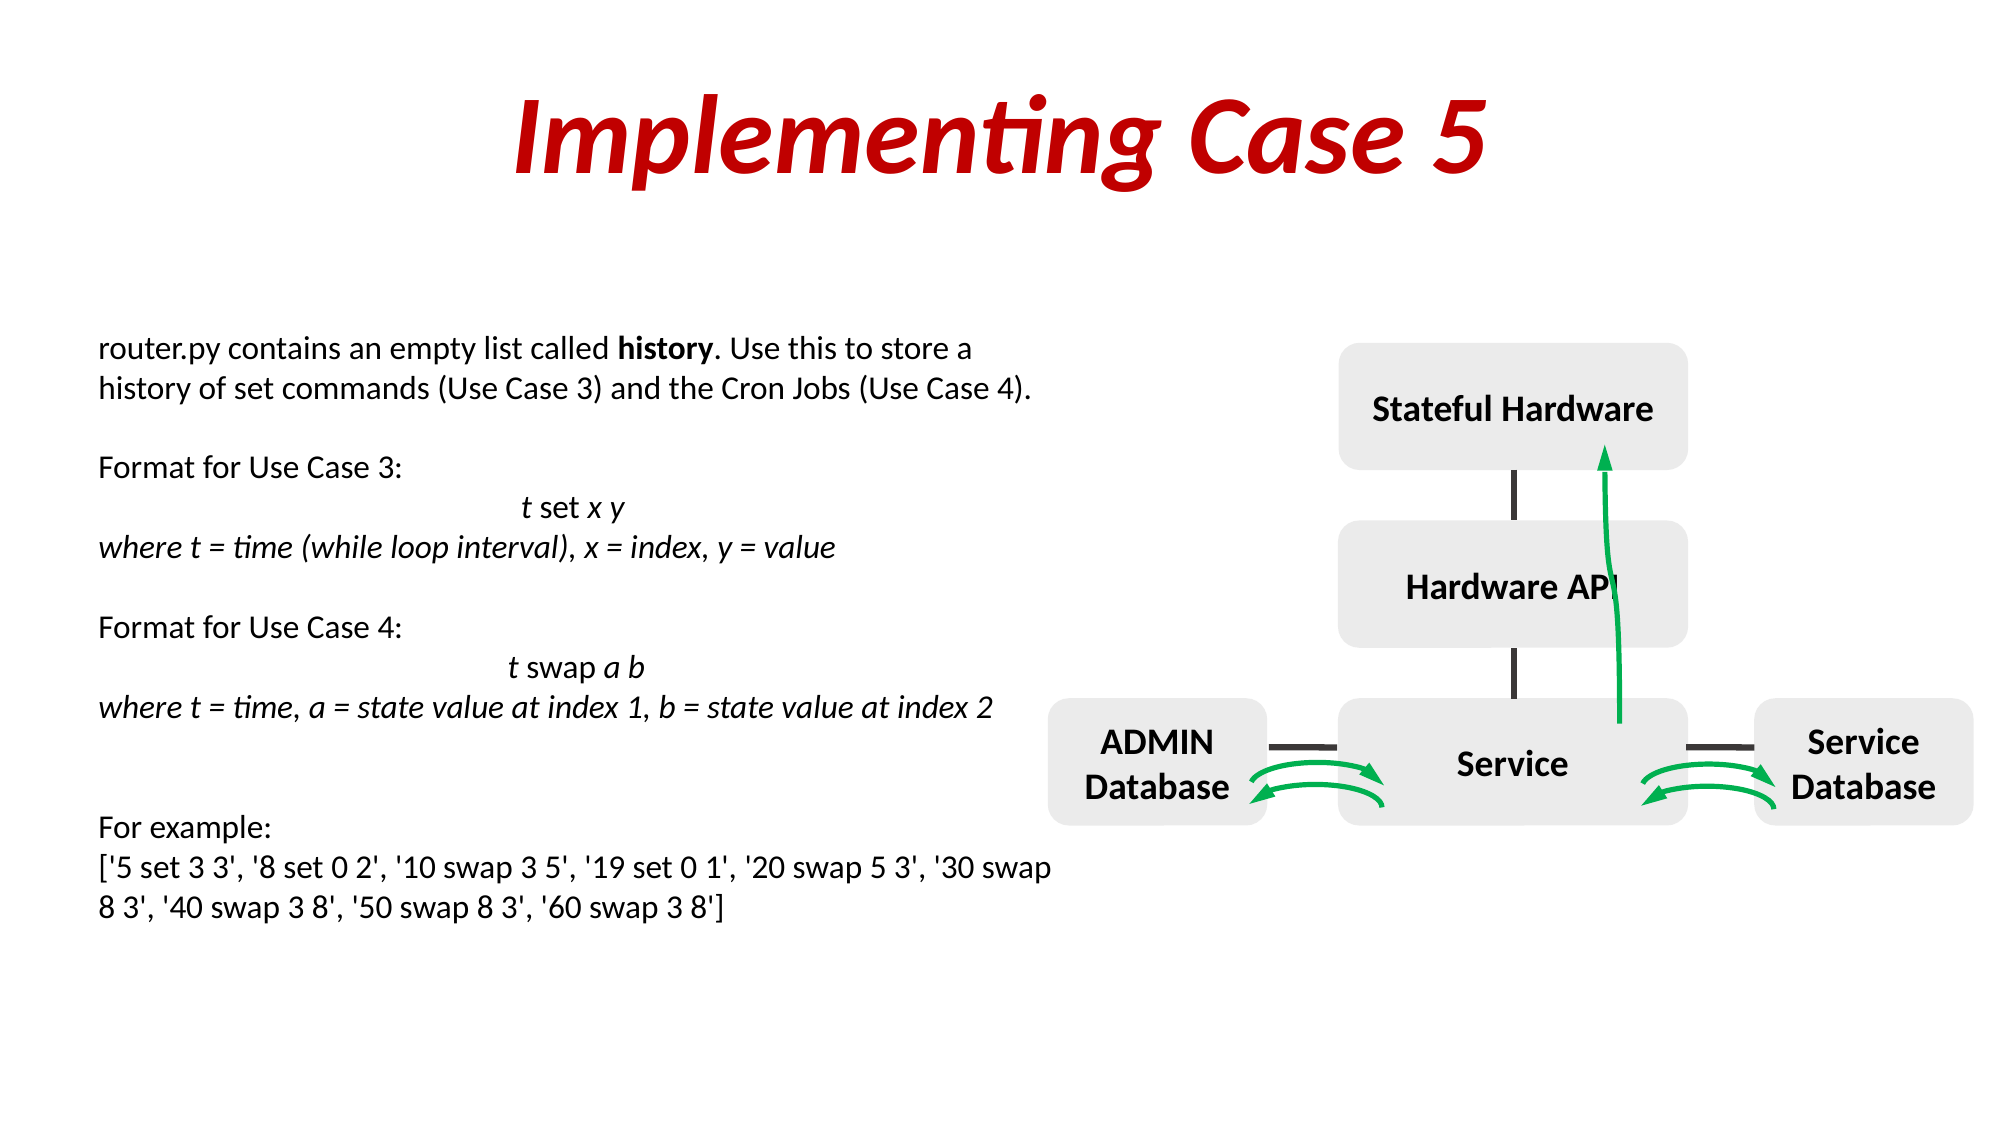

Implementing Case 5
router.py contains an empty list called history. Use this to store a history of set commands (Use Case 3) and the Cron Jobs (Use Case 4).

Format for Use Case 3:
t set x y
where t = time (while loop interval), x = index, y = value

Format for Use Case 4:
t swap a b
where t = time, a = state value at index 1, b = state value at index 2
For example:
['5 set 3 3', '8 set 0 2', '10 swap 3 5', '19 set 0 1', '20 swap 5 3', '30 swap 8 3', '40 swap 3 8', '50 swap 8 3', '60 swap 3 8']
Stateful Hardware
Hardware API
ADMIN Database
Service Database
Service